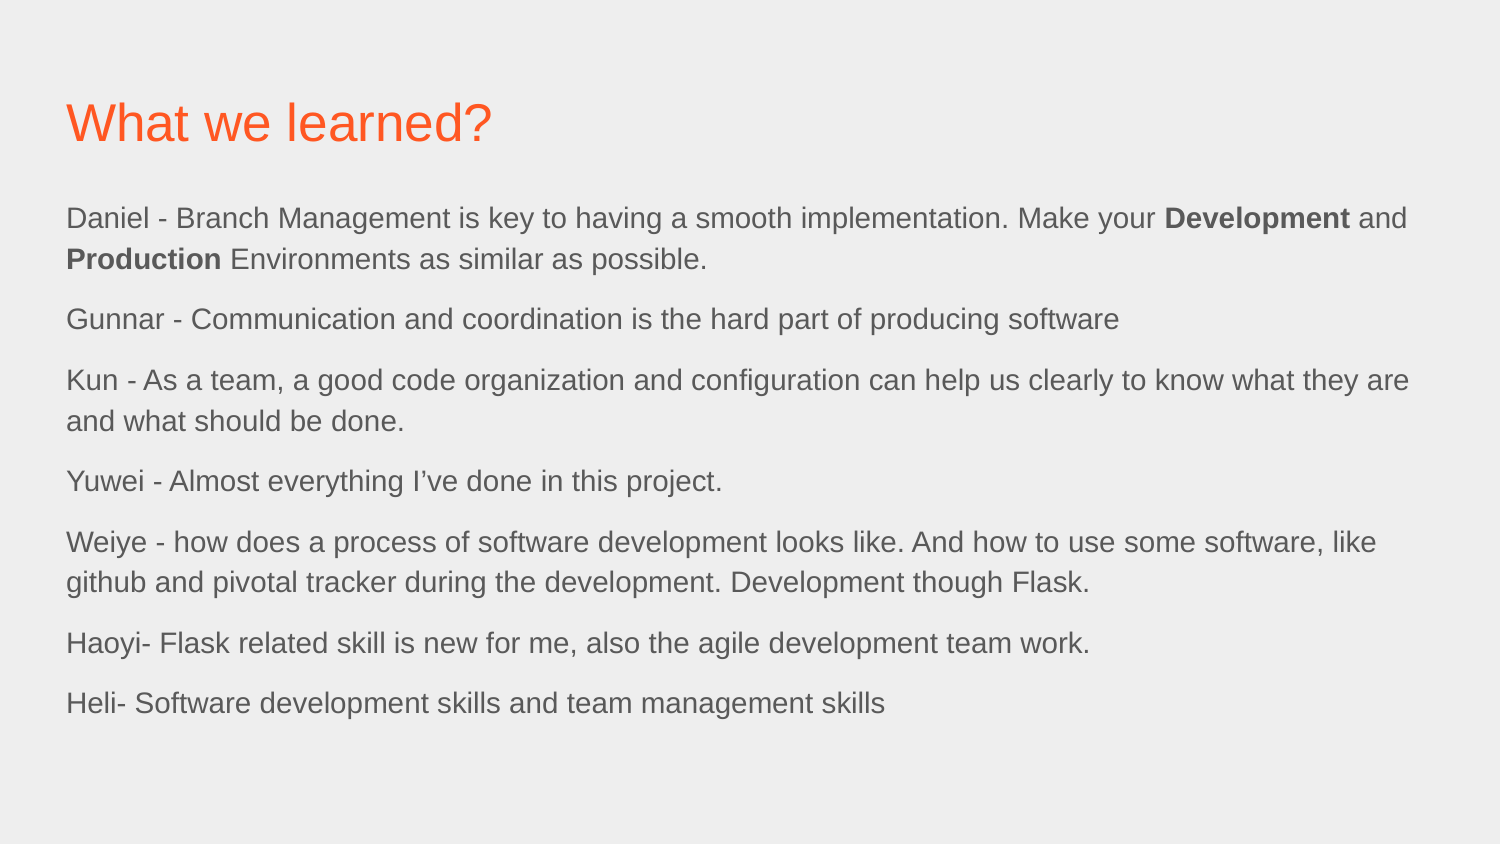

# What we learned?
Daniel - Branch Management is key to having a smooth implementation. Make your Development and Production Environments as similar as possible.
Gunnar - Communication and coordination is the hard part of producing software
Kun - As a team, a good code organization and configuration can help us clearly to know what they are and what should be done.
Yuwei - Almost everything I’ve done in this project.
Weiye - how does a process of software development looks like. And how to use some software, like github and pivotal tracker during the development. Development though Flask.
Haoyi- Flask related skill is new for me, also the agile development team work.
Heli- Software development skills and team management skills